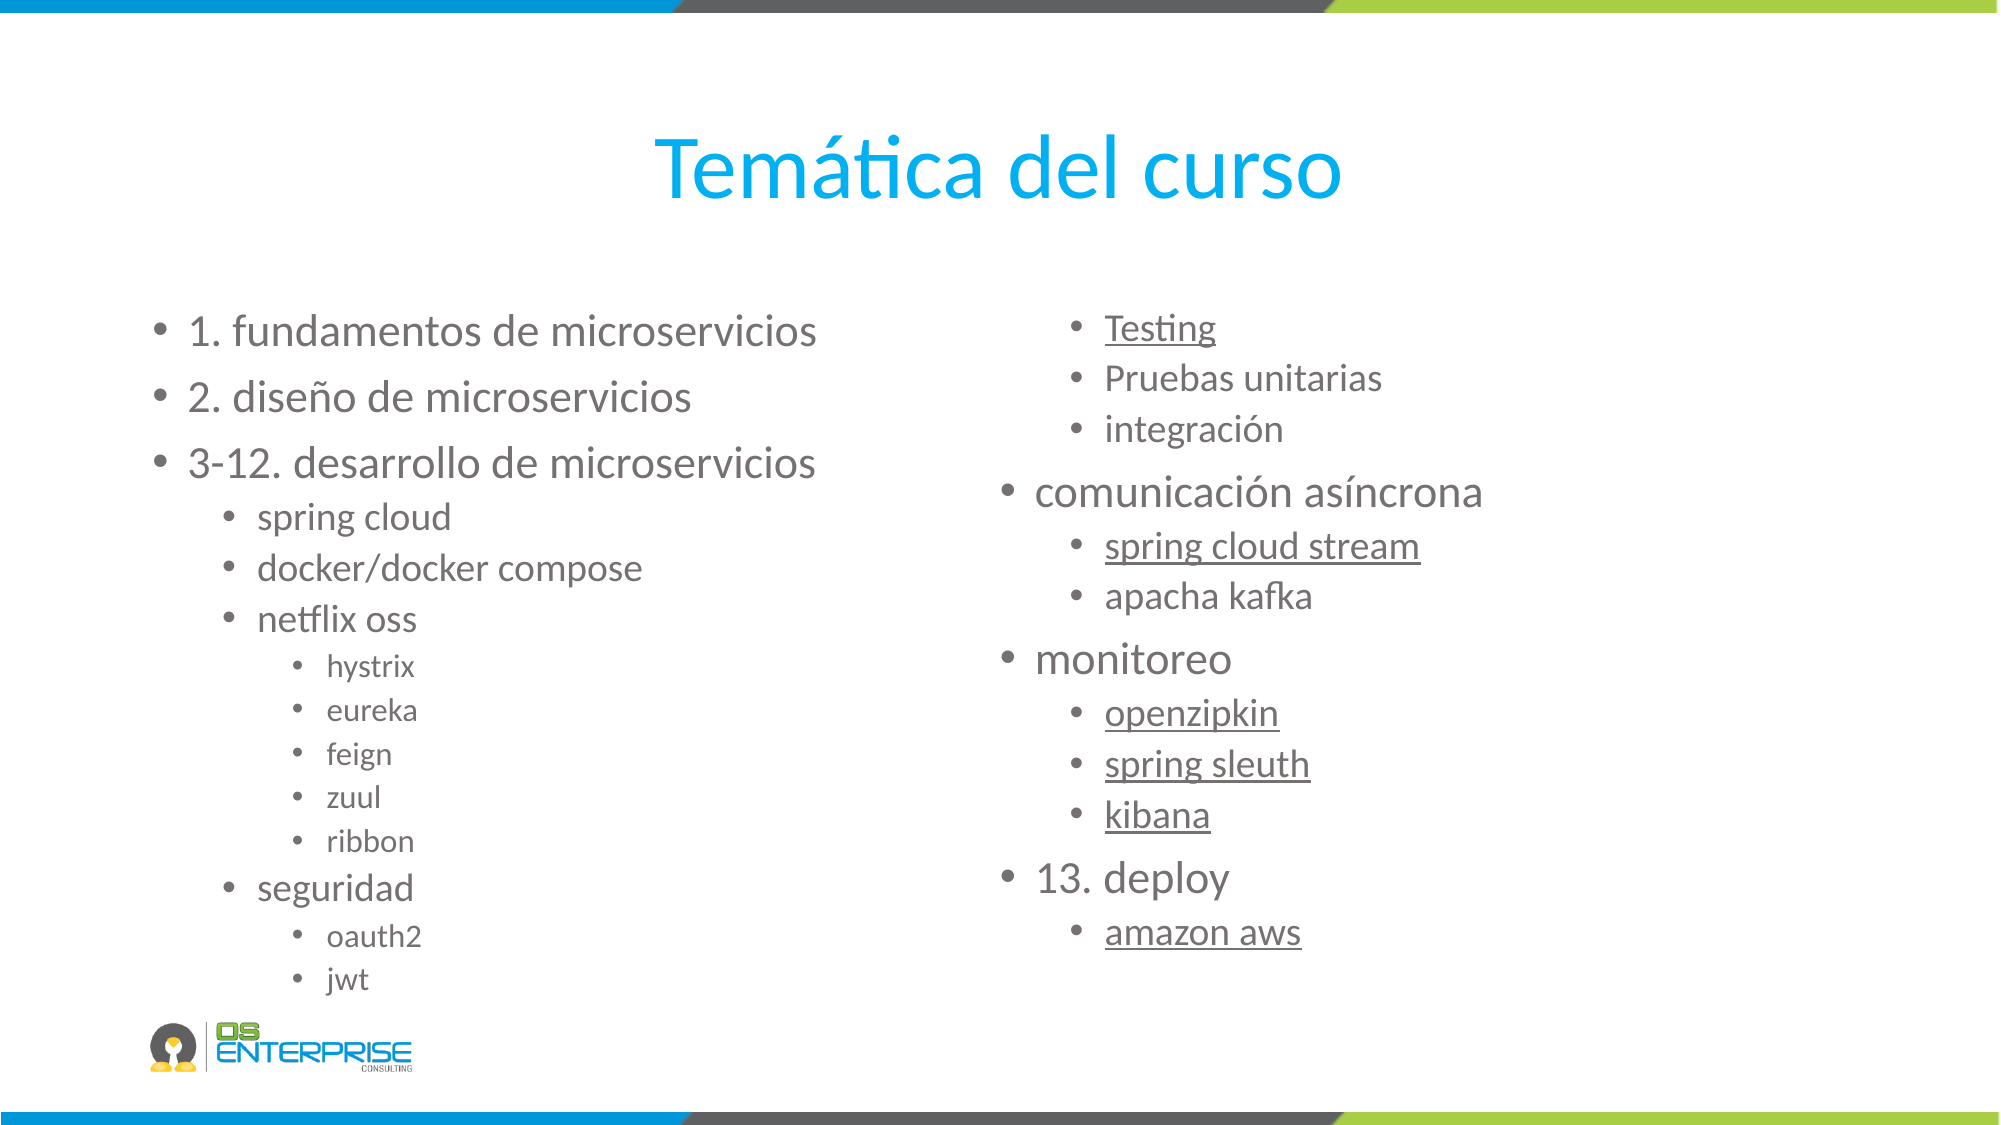

# Temática del curso
1. fundamentos de microservicios
2. diseño de microservicios
3-12. desarrollo de microservicios
spring cloud
docker/docker compose
netflix oss
hystrix
eureka
feign
zuul
ribbon
seguridad
oauth2
jwt
Testing
Pruebas unitarias
integración
comunicación asíncrona
spring cloud stream
apacha kafka
monitoreo
openzipkin
spring sleuth
kibana
13. deploy
amazon aws